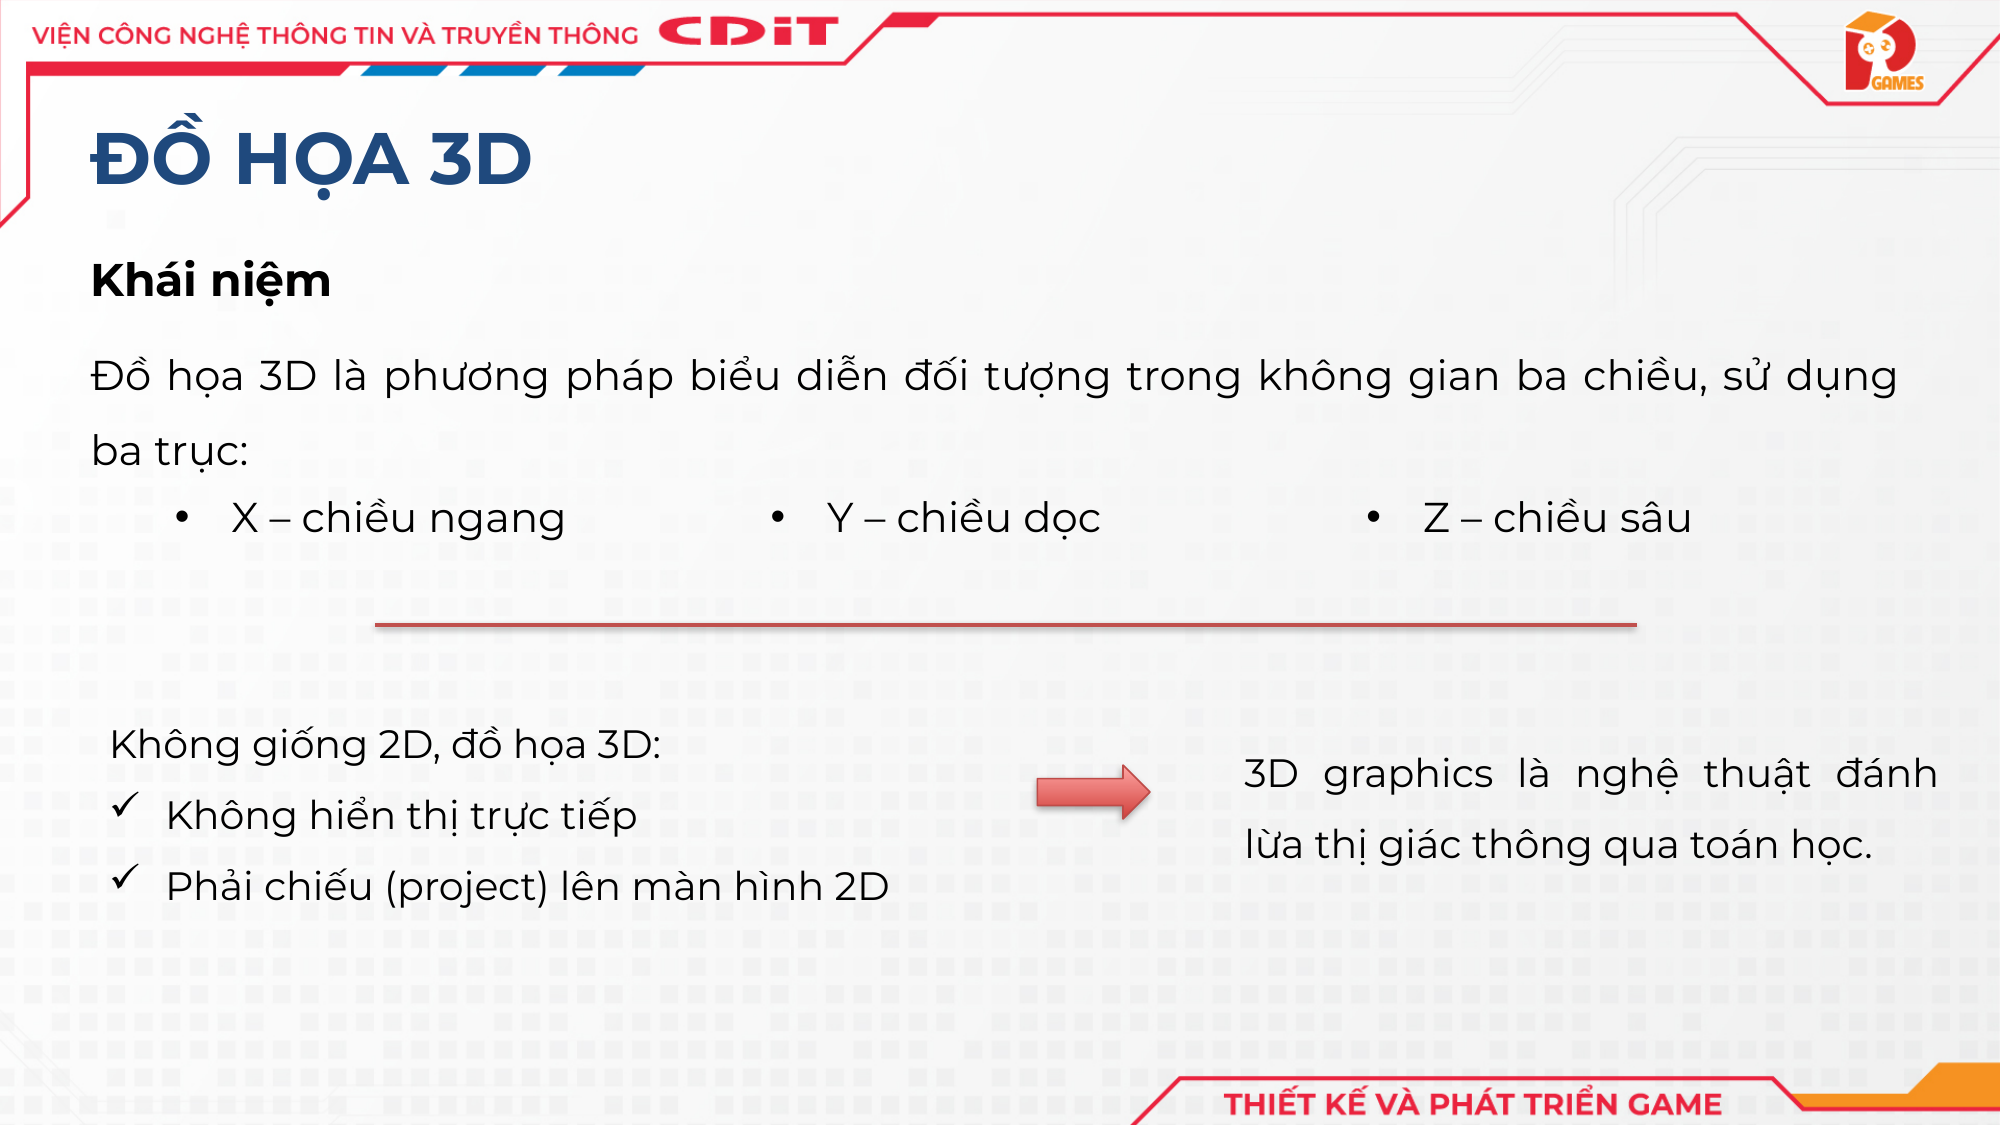

ĐỒ HỌA 3D
Khái niệm
Đồ họa 3D là phương pháp biểu diễn đối tượng trong không gian ba chiều, sử dụng ba trục:
X – chiều ngang
Y – chiều dọc
Z – chiều sâu
Không giống 2D, đồ họa 3D:
Không hiển thị trực tiếp
Phải chiếu (project) lên màn hình 2D
3D graphics là nghệ thuật đánh lừa thị giác thông qua toán học.